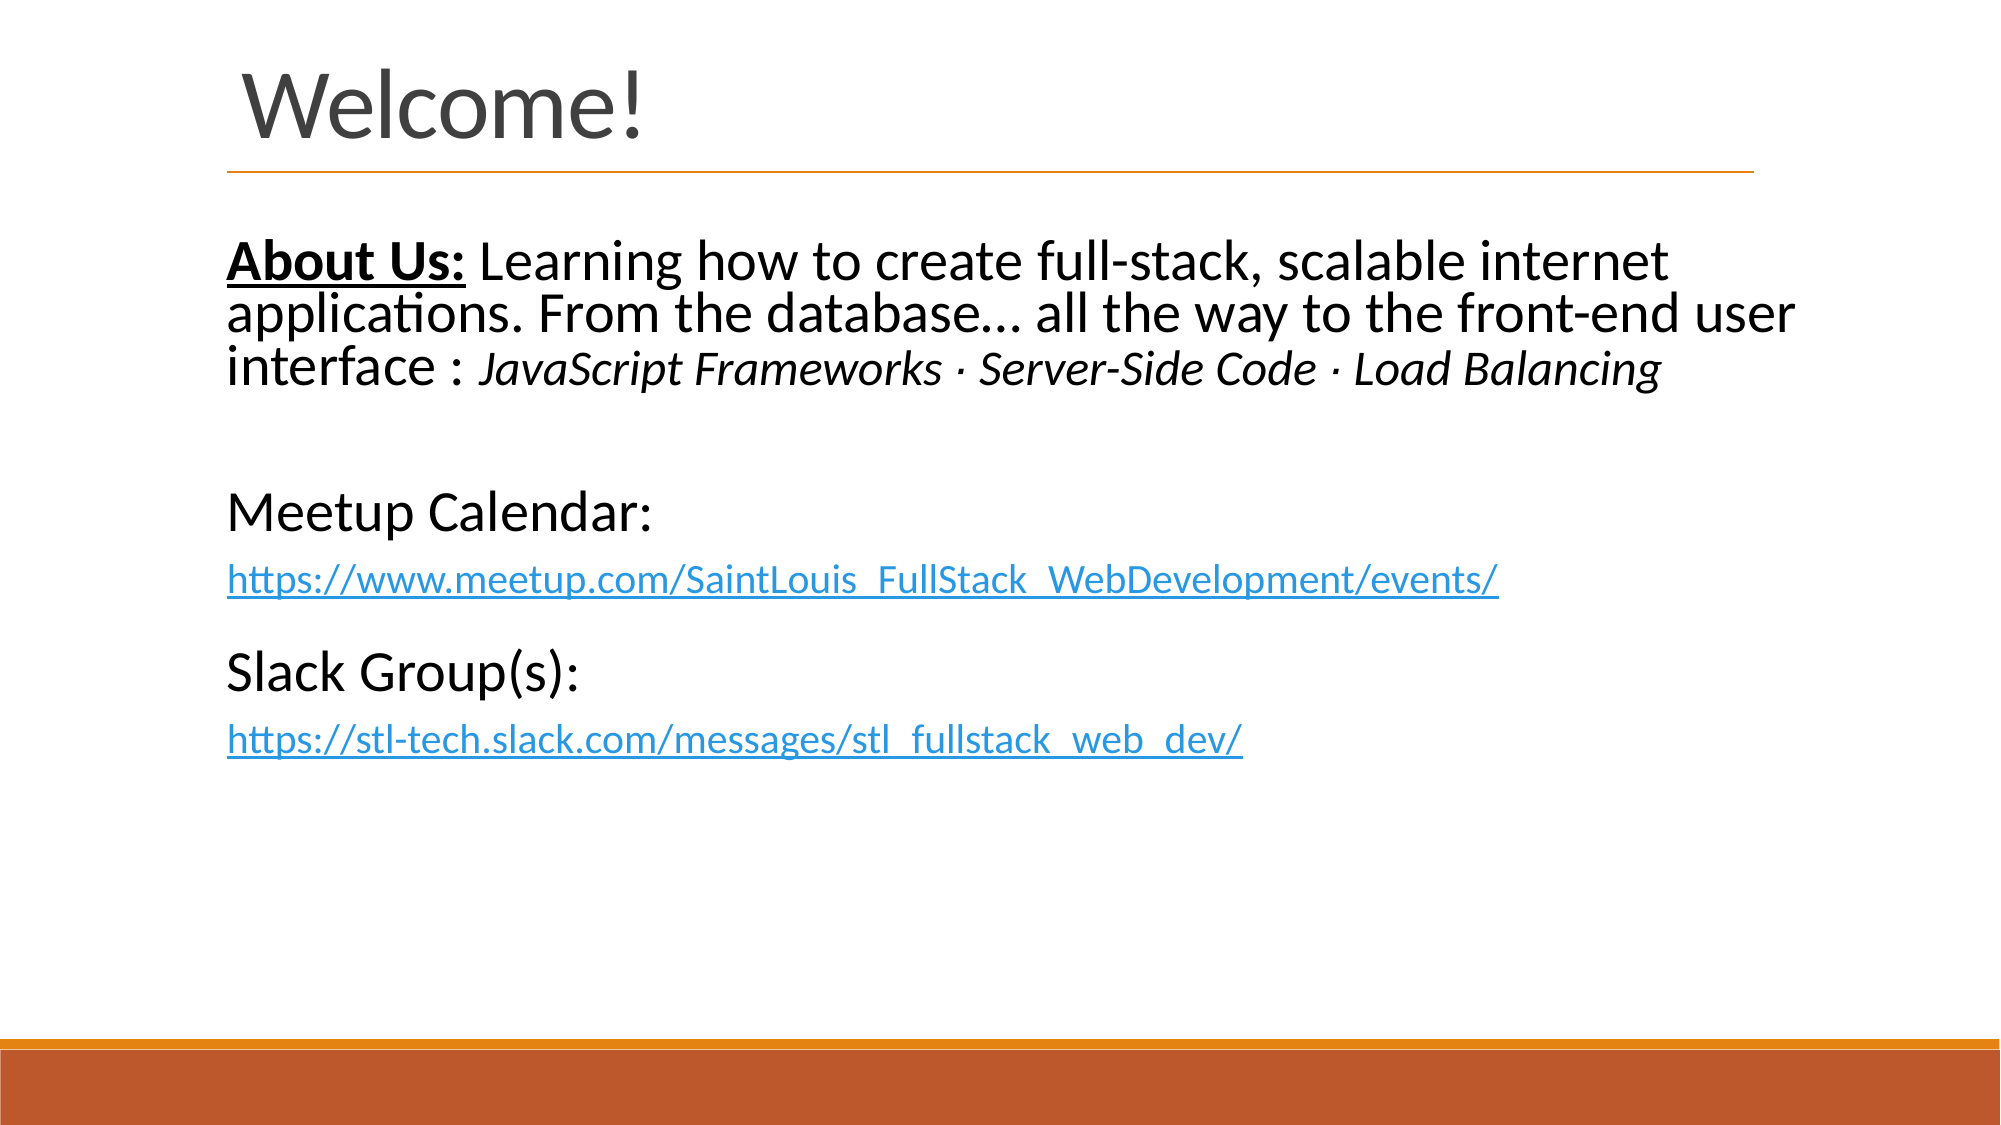

Welcome!
About Us: Learning how to create full-stack, scalable internet applications. From the database… all the way to the front-end user interface : JavaScript Frameworks ∙ Server-Side Code ∙ Load Balancing

Meetup Calendar:
https://www.meetup.com/SaintLouis_FullStack_WebDevelopment/events/

Slack Group(s):
https://stl-tech.slack.com/messages/stl_fullstack_web_dev/